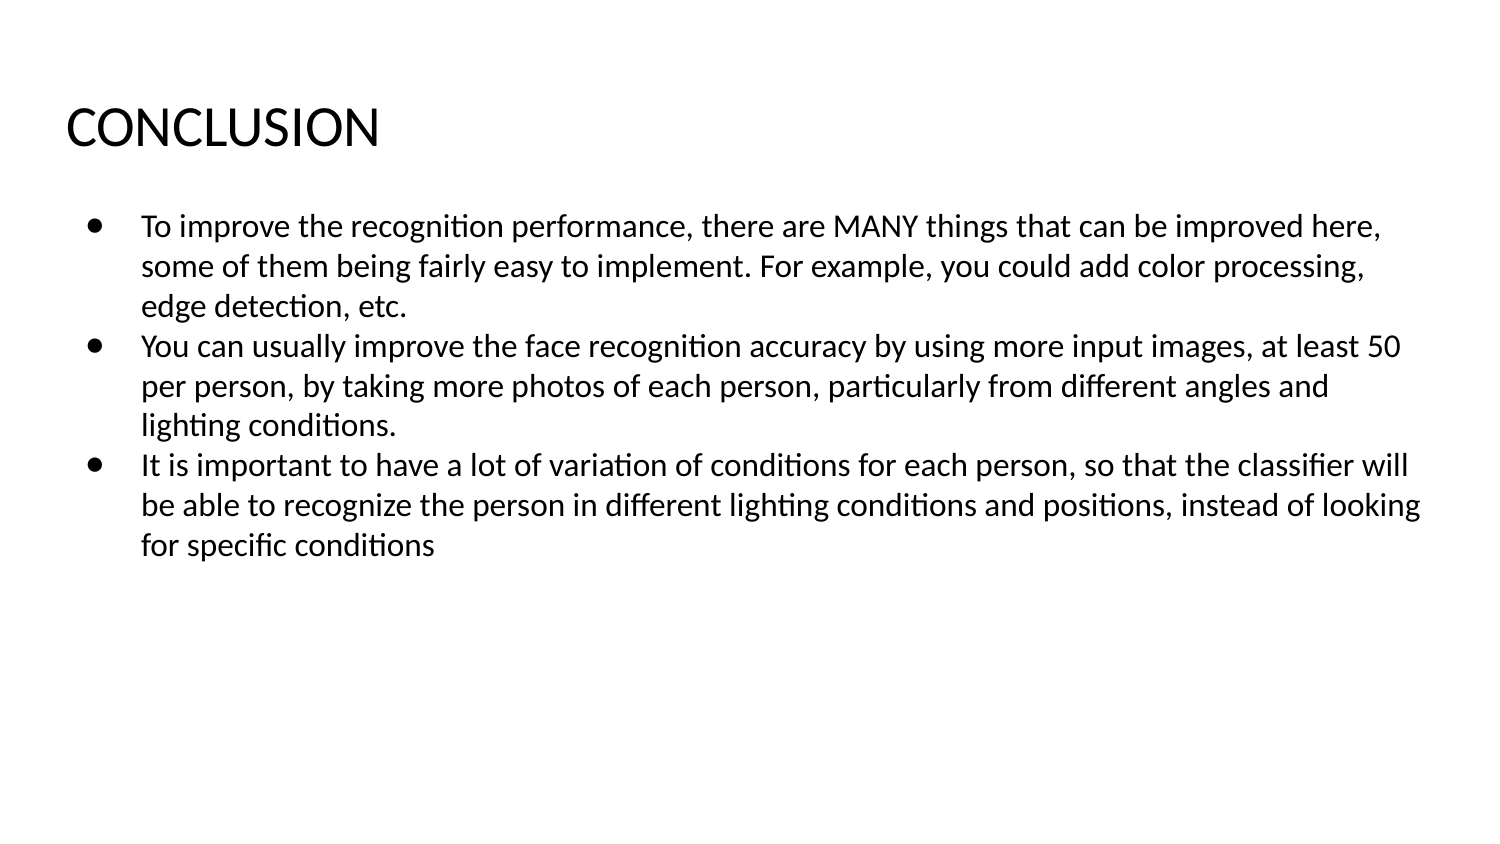

# CONCLUSION
To improve the recognition performance, there are MANY things that can be improved here, some of them being fairly easy to implement. For example, you could add color processing, edge detection, etc.
You can usually improve the face recognition accuracy by using more input images, at least 50 per person, by taking more photos of each person, particularly from different angles and lighting conditions.
It is important to have a lot of variation of conditions for each person, so that the classifier will be able to recognize the person in different lighting conditions and positions, instead of looking for specific conditions